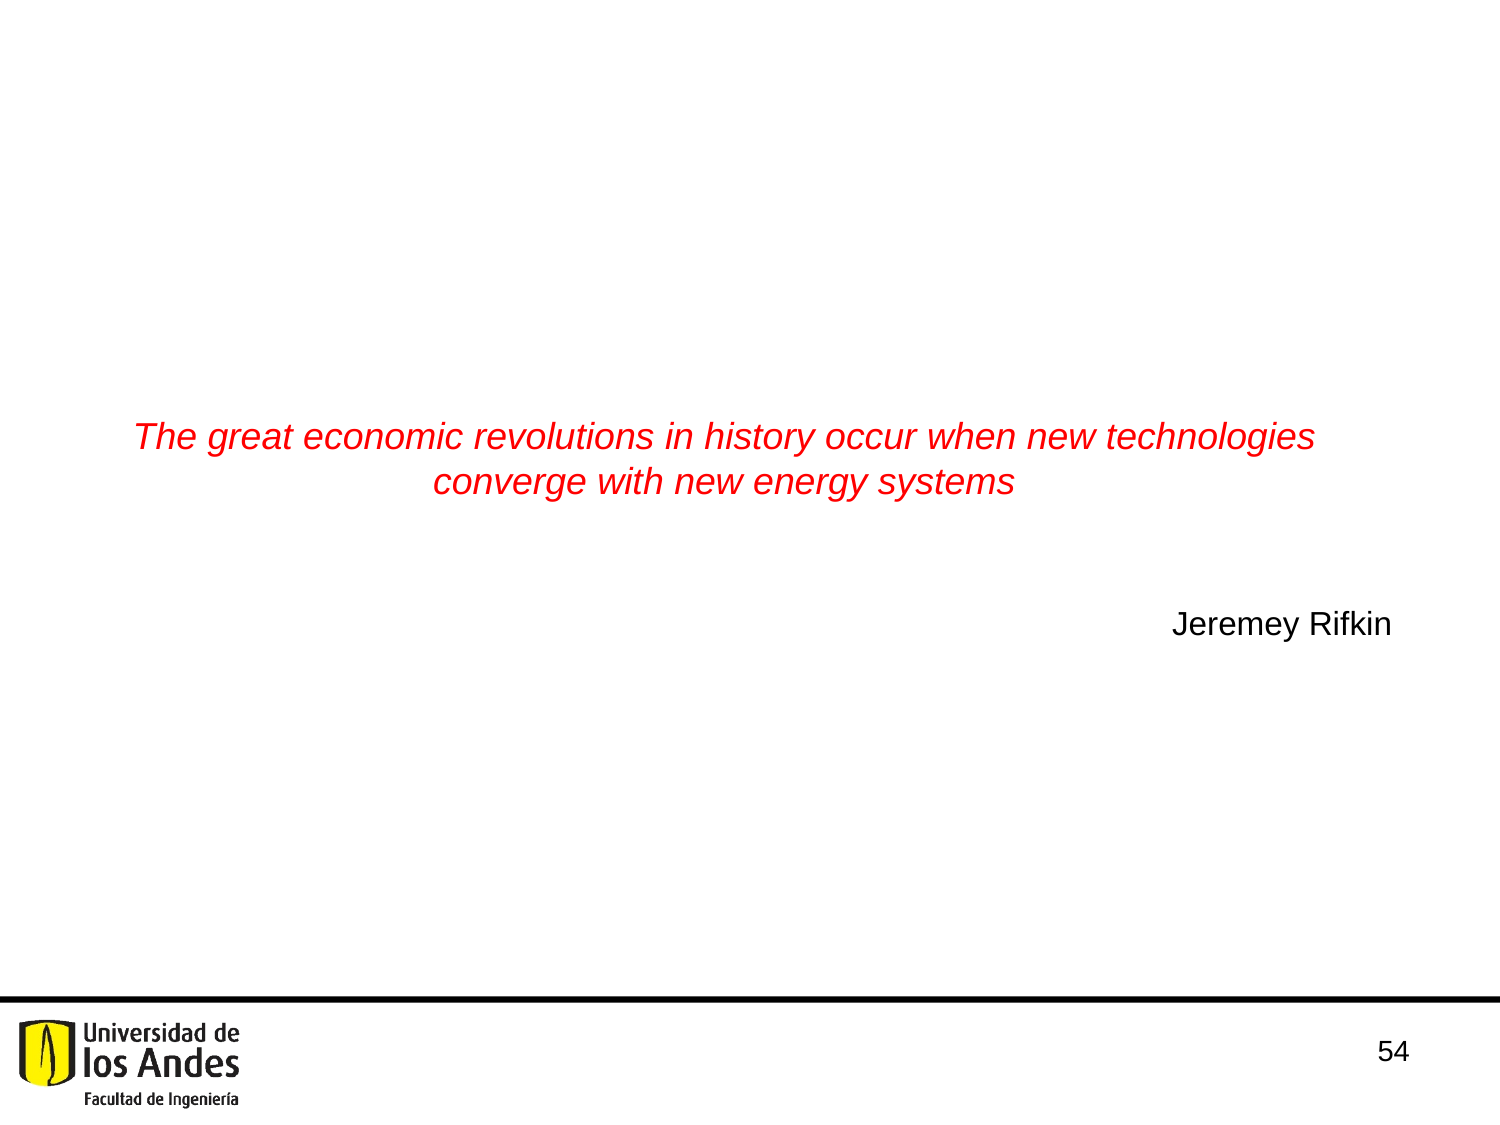

The great economic revolutions in history occur when new technologies converge with new energy systems

Jeremey Rifkin

54